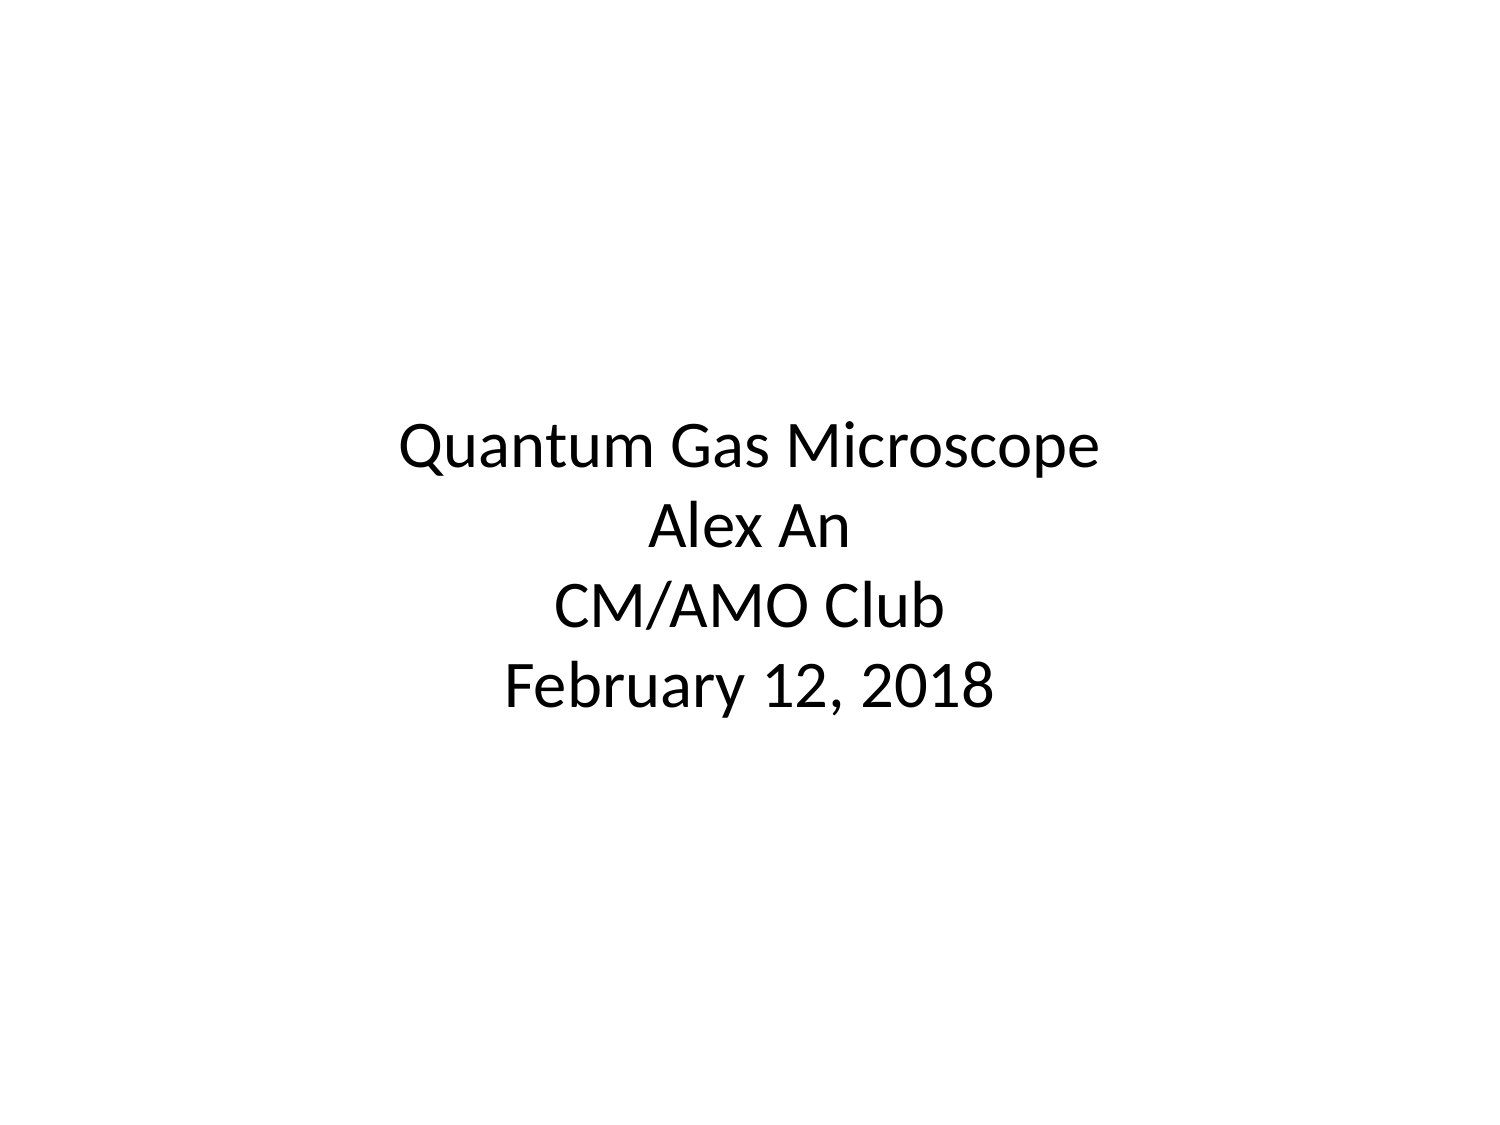

Quantum Gas Microscope
Alex An
CM/AMO Club
February 12, 2018